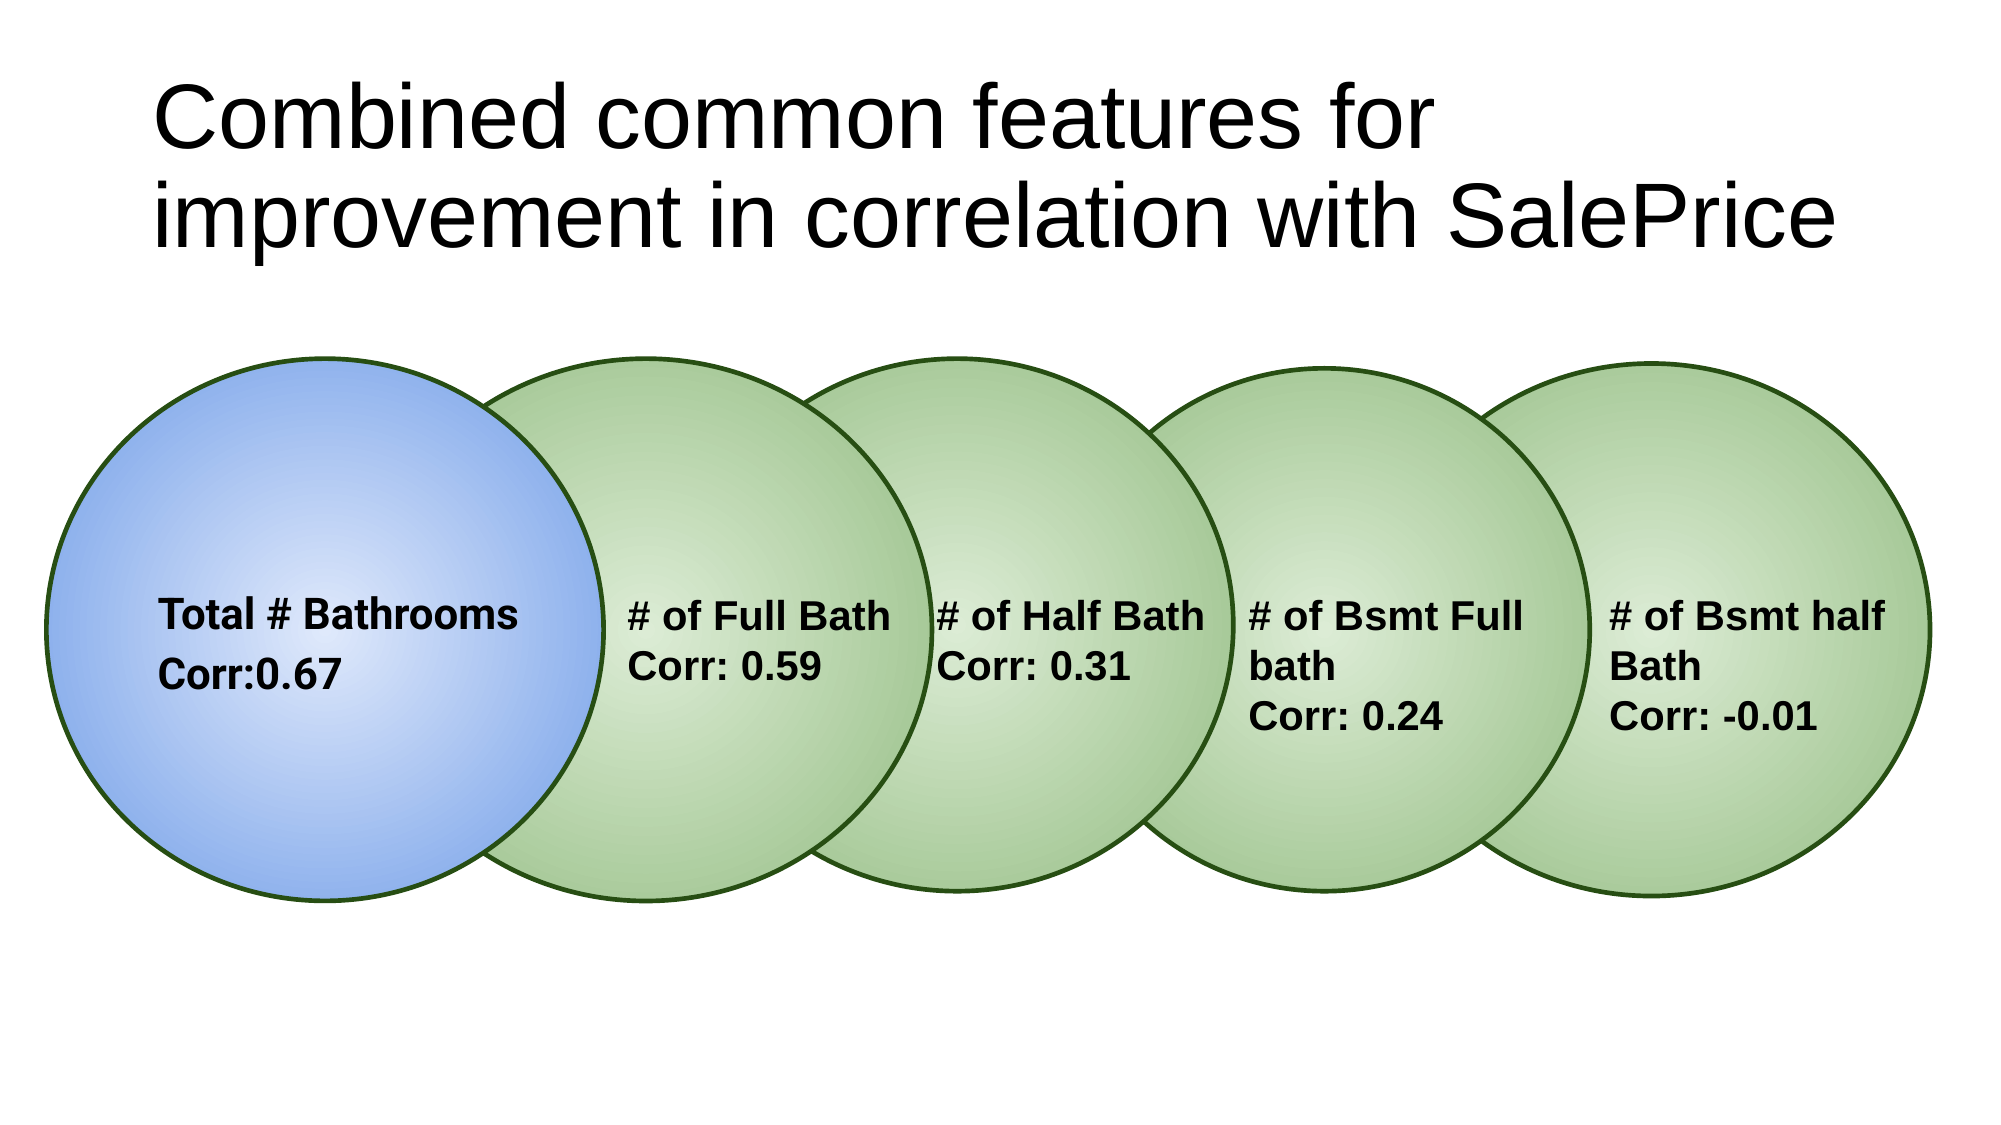

# Combined common features for improvement in correlation with SalePrice

Total # Bathrooms
Corr:0.67

TotalSqrFootage

# of Full Bath
Corr: 0.59
# of Half Bath
Corr: 0.31
# of Bsmt Full bath
Corr: 0.24
# of Bsmt half Bath
Corr: -0.01